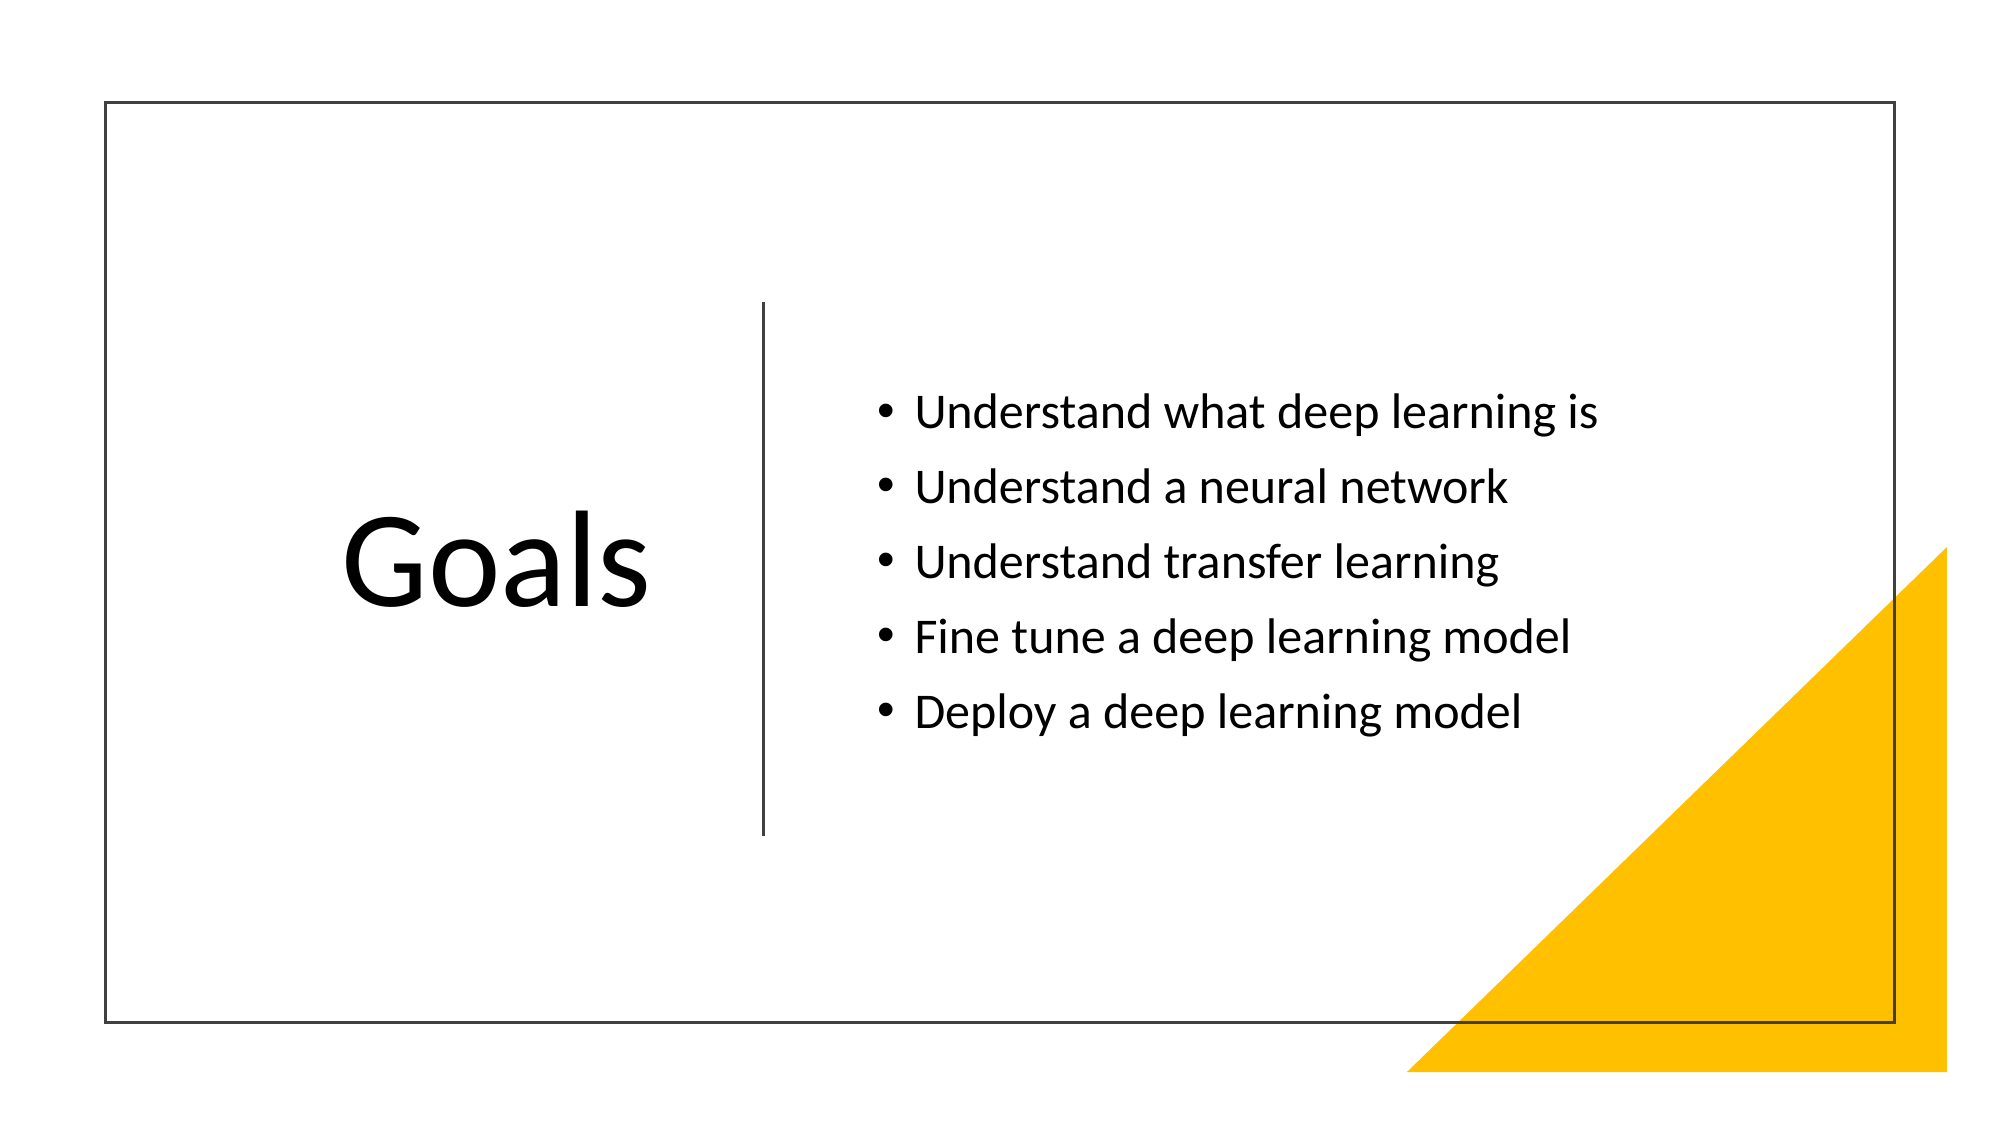

# Goals
Understand what deep learning is
Understand a neural network
Understand transfer learning
Fine tune a deep learning model
Deploy a deep learning model